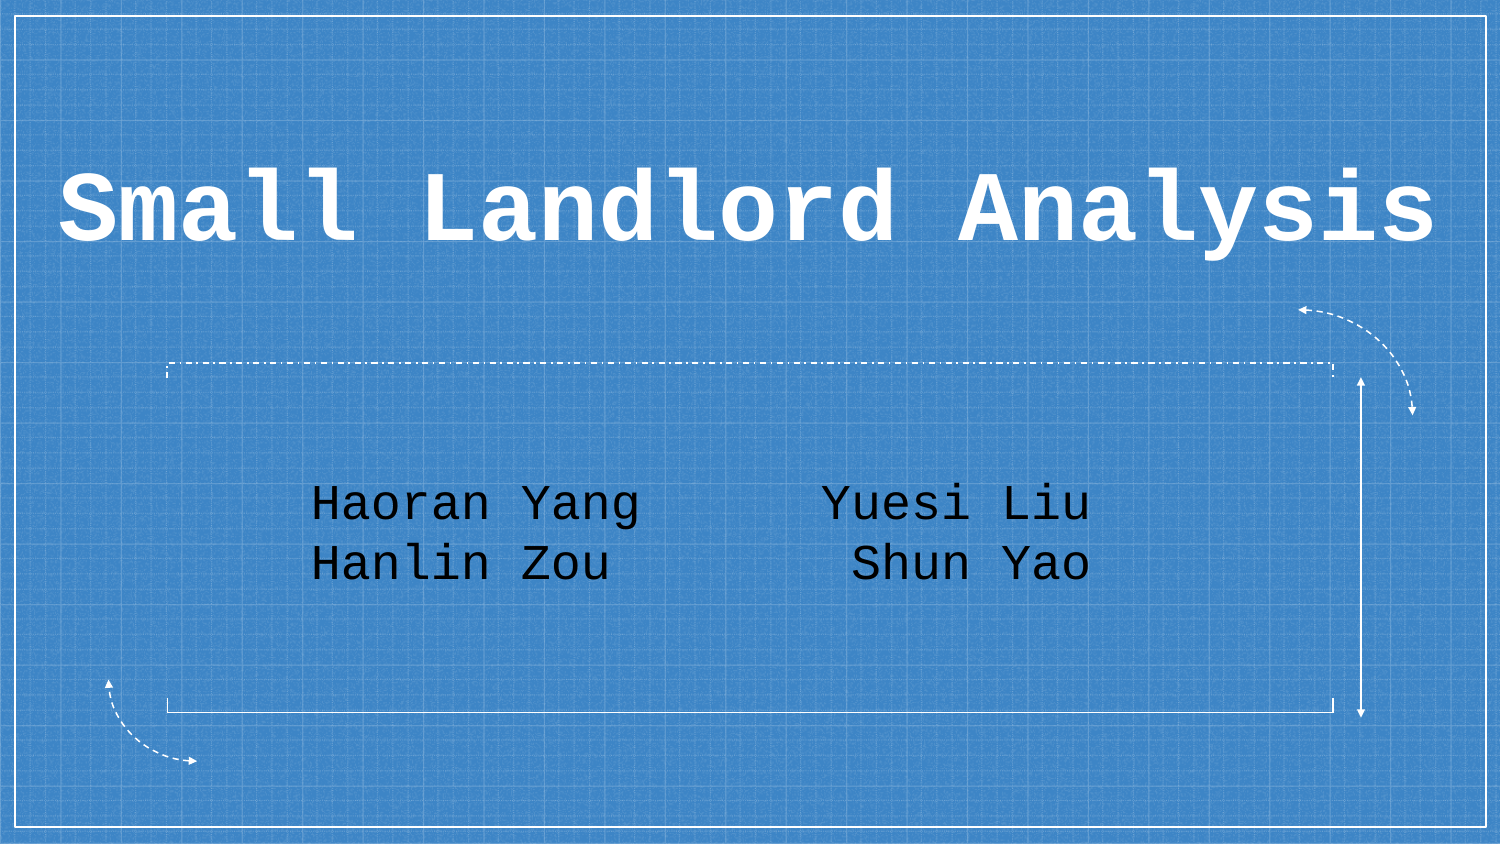

# Small Landlord Analysis
Haoran Yang      Yuesi Liu
Hanlin Zou        Shun Yao